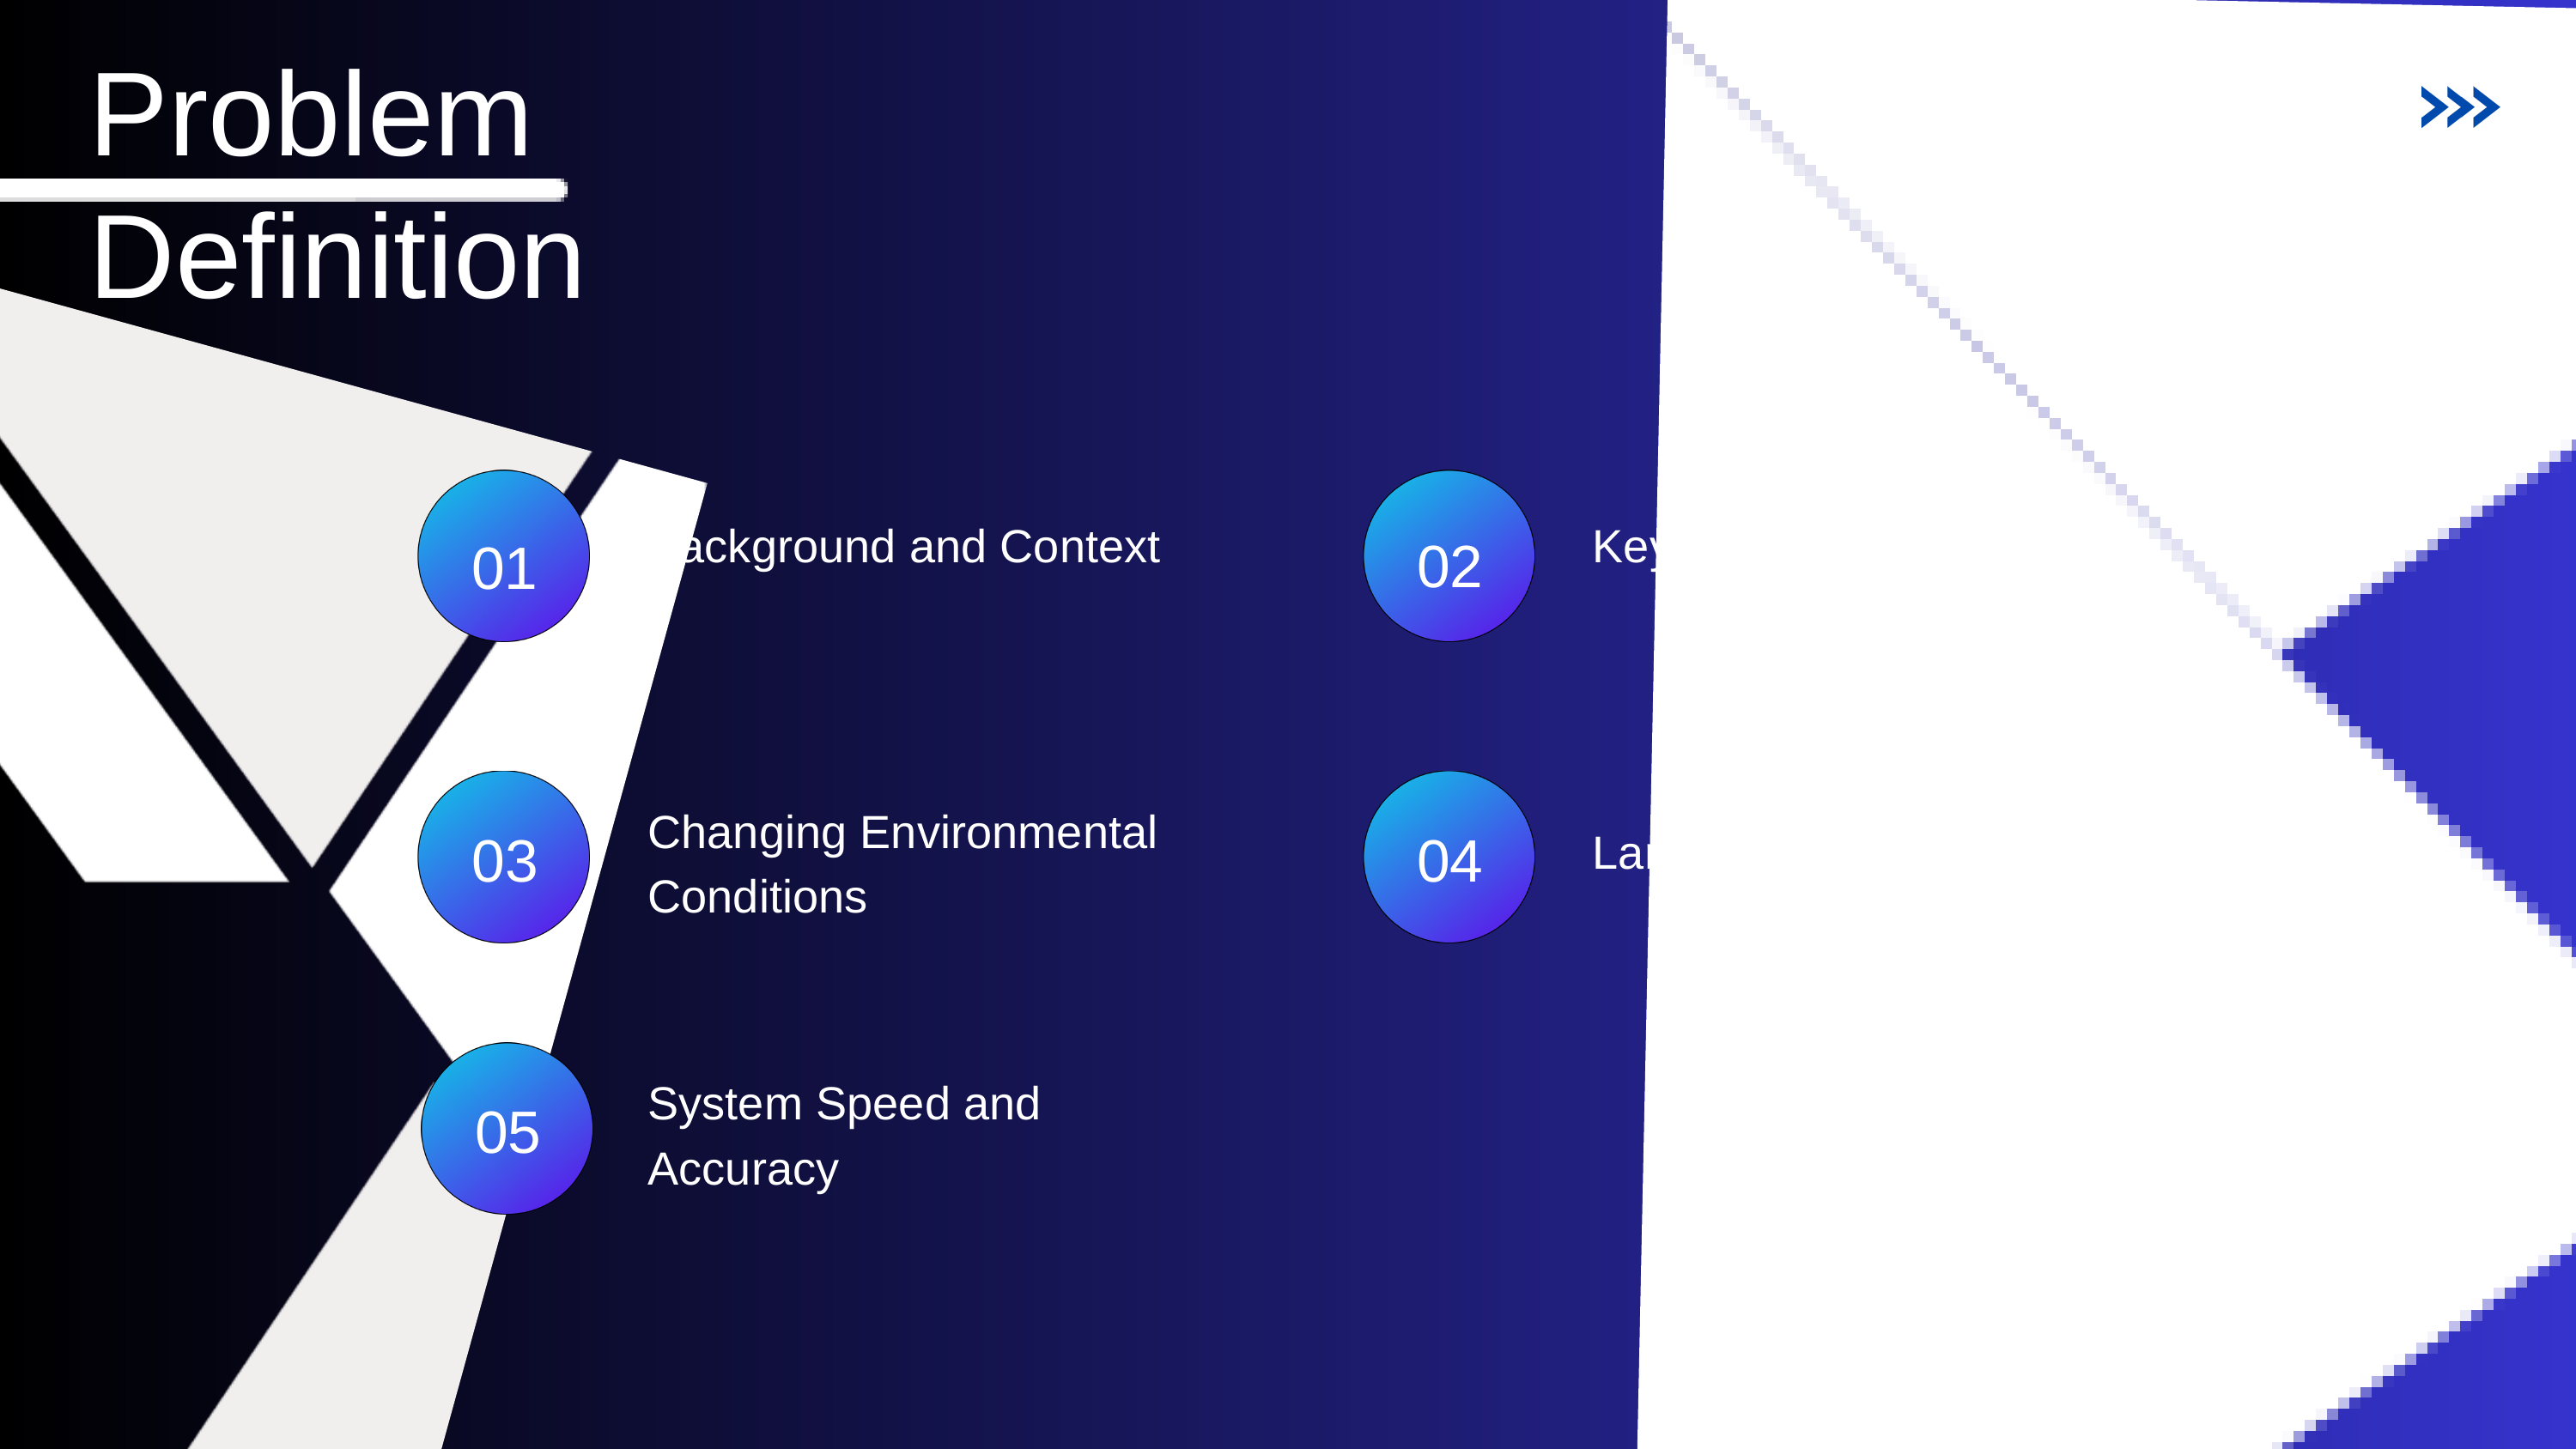

Problem Definition

Background and Context

Key Challenges

02
01

Changing Environmental Conditions

03
04
Large and Diverse Data

System Speed and Accuracy

05